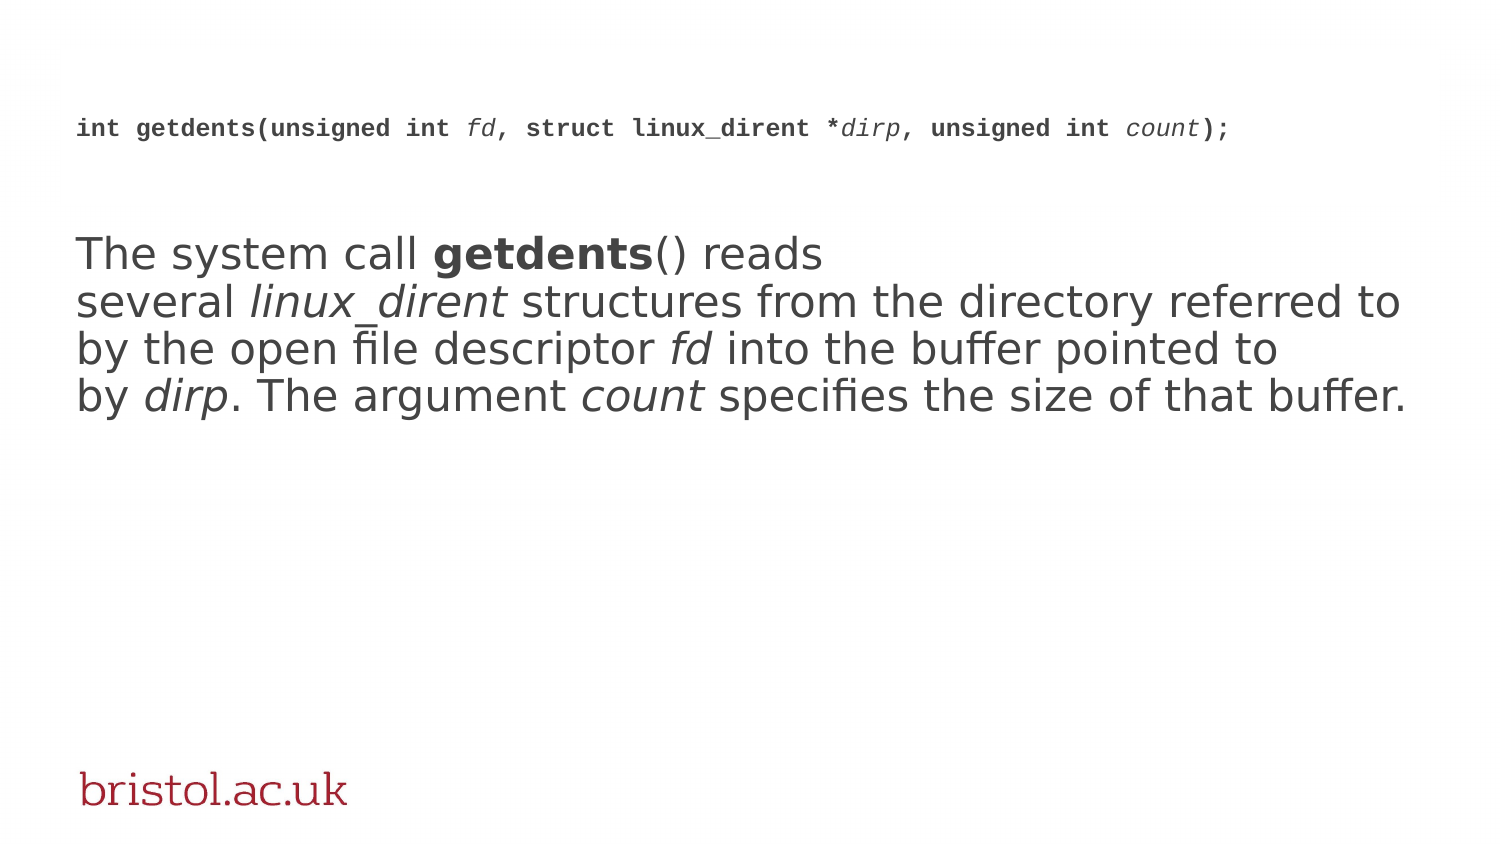

# int getdents(unsigned int fd, struct linux_dirent *dirp, unsigned int count);
The system call getdents() reads several linux_dirent structures from the directory referred to by the open file descriptor fd into the buffer pointed to by dirp. The argument count specifies the size of that buffer.